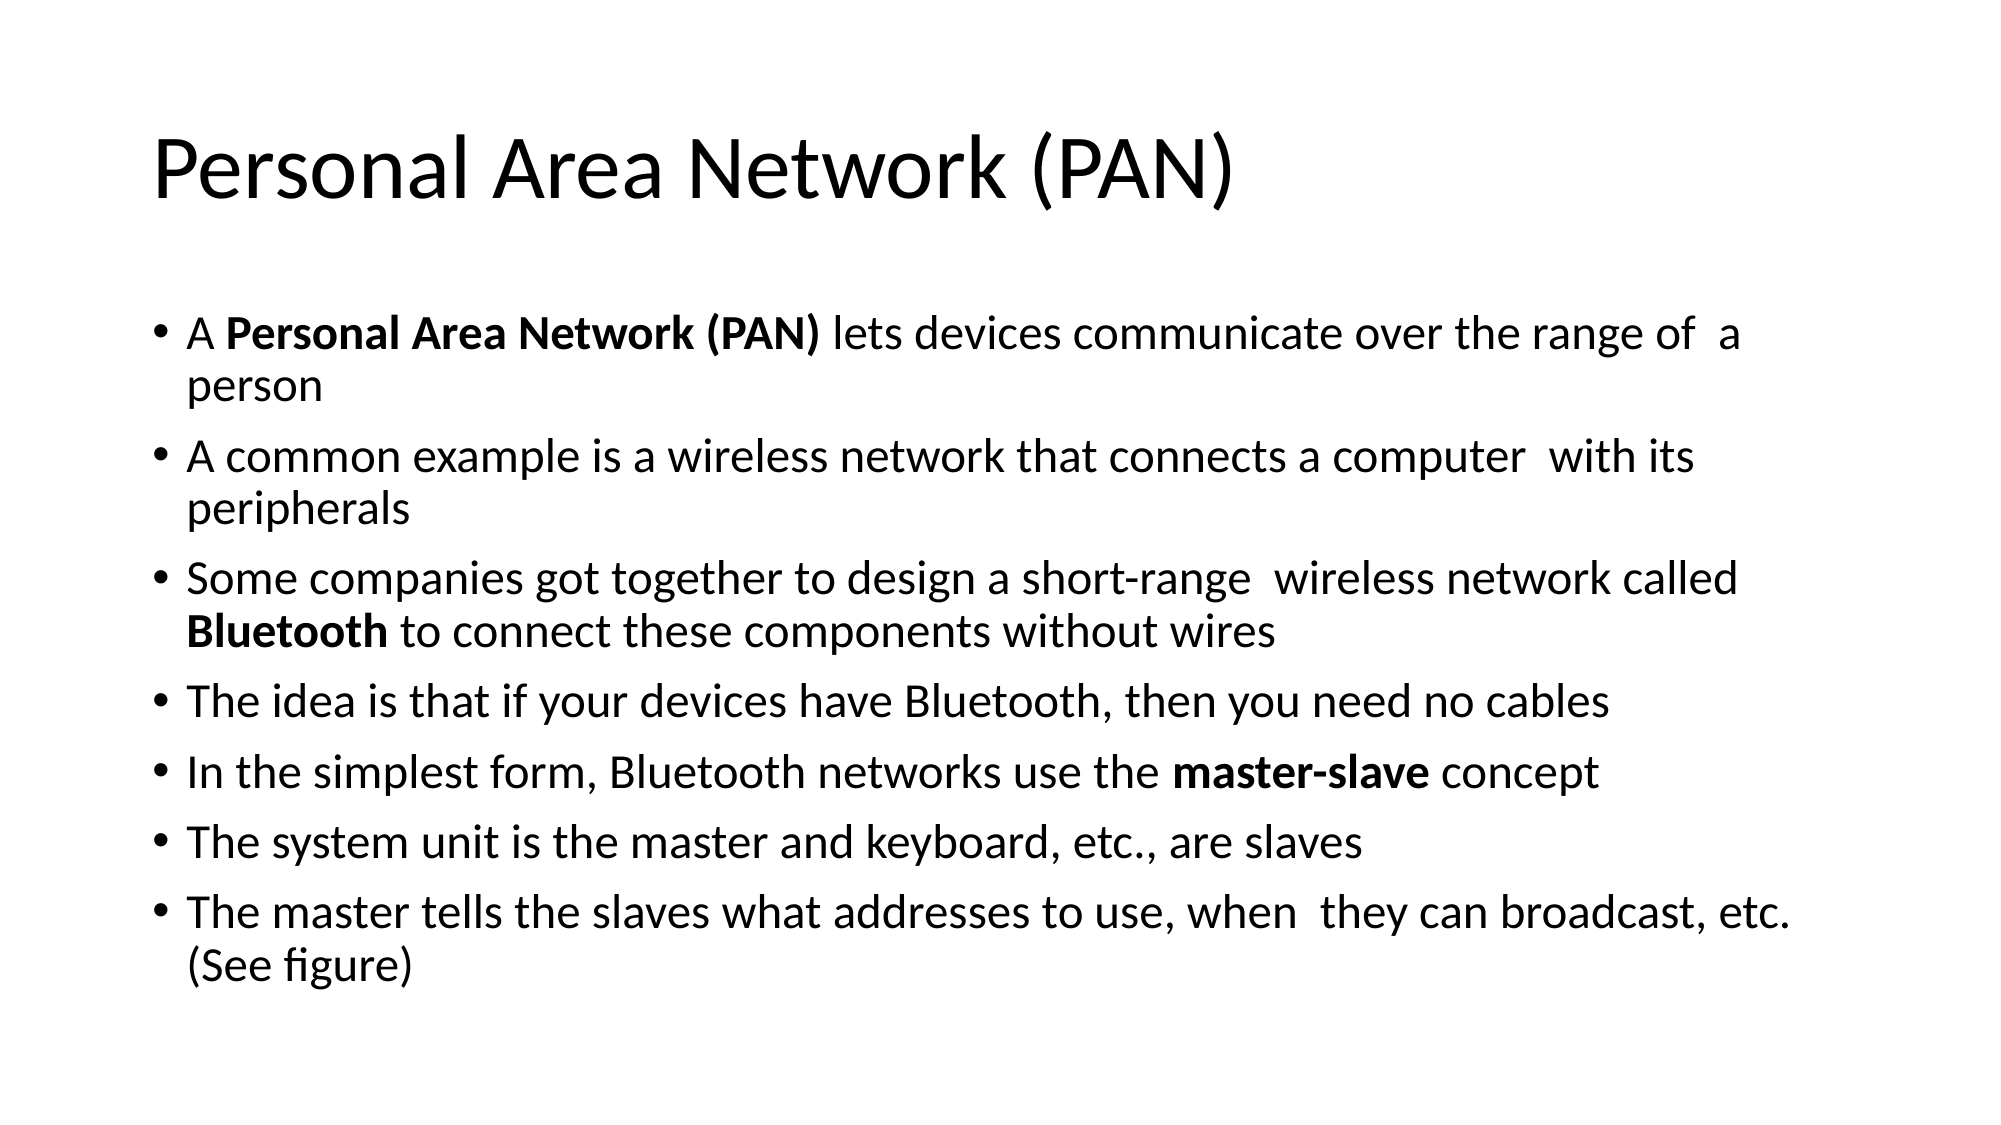

# Personal Area Network (PAN)
A Personal Area Network (PAN) lets devices communicate over the range of  a person
A common example is a wireless network that connects a computer  with its peripherals
Some companies got together to design a short-range  wireless network called Bluetooth to connect these components without wires
The idea is that if your devices have Bluetooth, then you need no cables
In the simplest form, Bluetooth networks use the master-slave concept
The system unit is the master and keyboard, etc., are slaves
The master tells the slaves what addresses to use, when  they can broadcast, etc. (See figure)